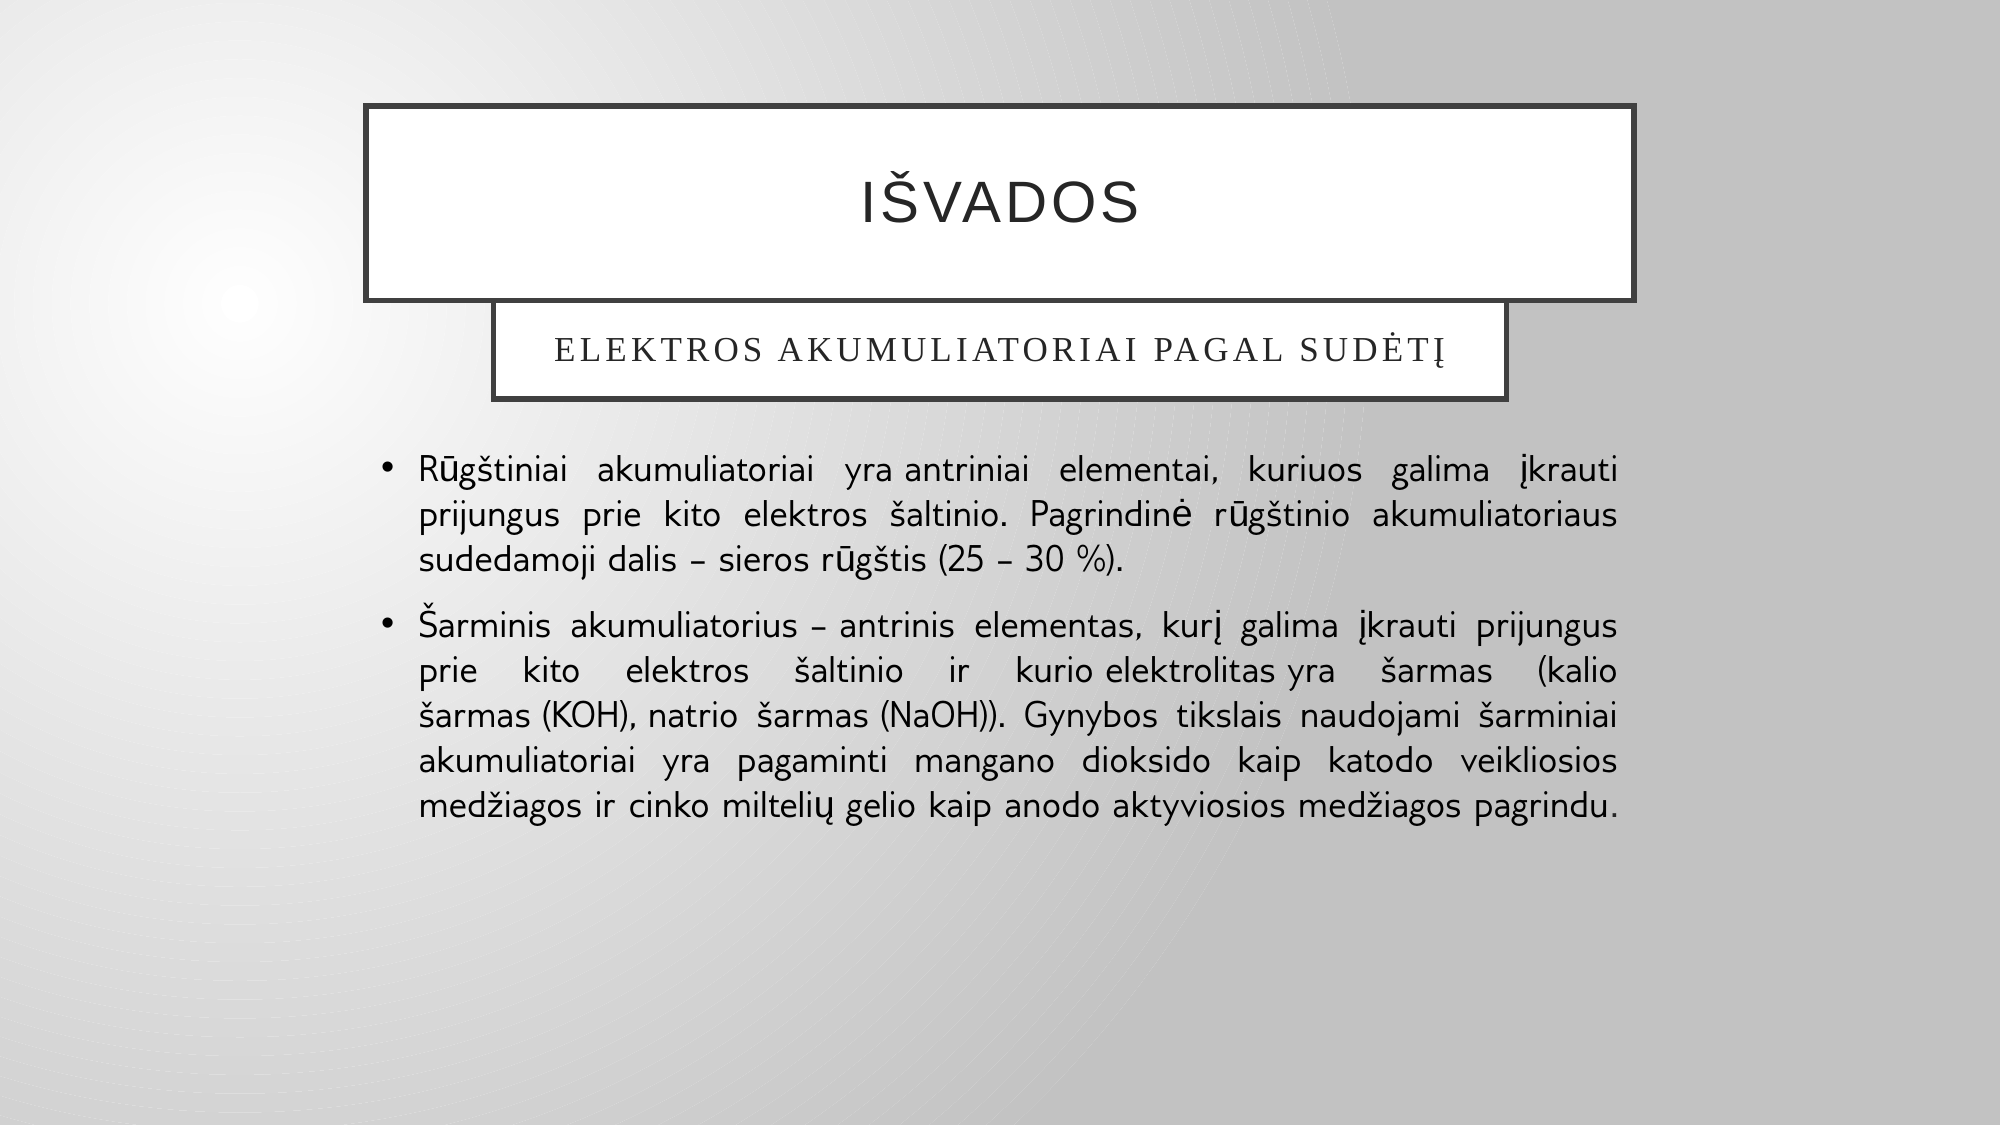

# Išvados
ELEKTROS AKUMULIATORIAI PAGAL SUDĖTĮ
Rūgštiniai akumuliatoriai yra antriniai elementai, kuriuos galima įkrauti prijungus prie kito elektros šaltinio. Pagrindinė rūgštinio akumuliatoriaus sudedamoji dalis – sieros rūgštis (25 – 30 %).
Šarminis akumuliatorius – antrinis elementas, kurį galima įkrauti prijungus prie kito elektros šaltinio ir kurio elektrolitas yra šarmas (kalio šarmas (KOH), natrio šarmas (NaOH)). Gynybos tikslais naudojami šarminiai akumuliatoriai yra pagaminti mangano dioksido kaip katodo veikliosios medžiagos ir cinko miltelių gelio kaip anodo aktyviosios medžiagos pagrindu.